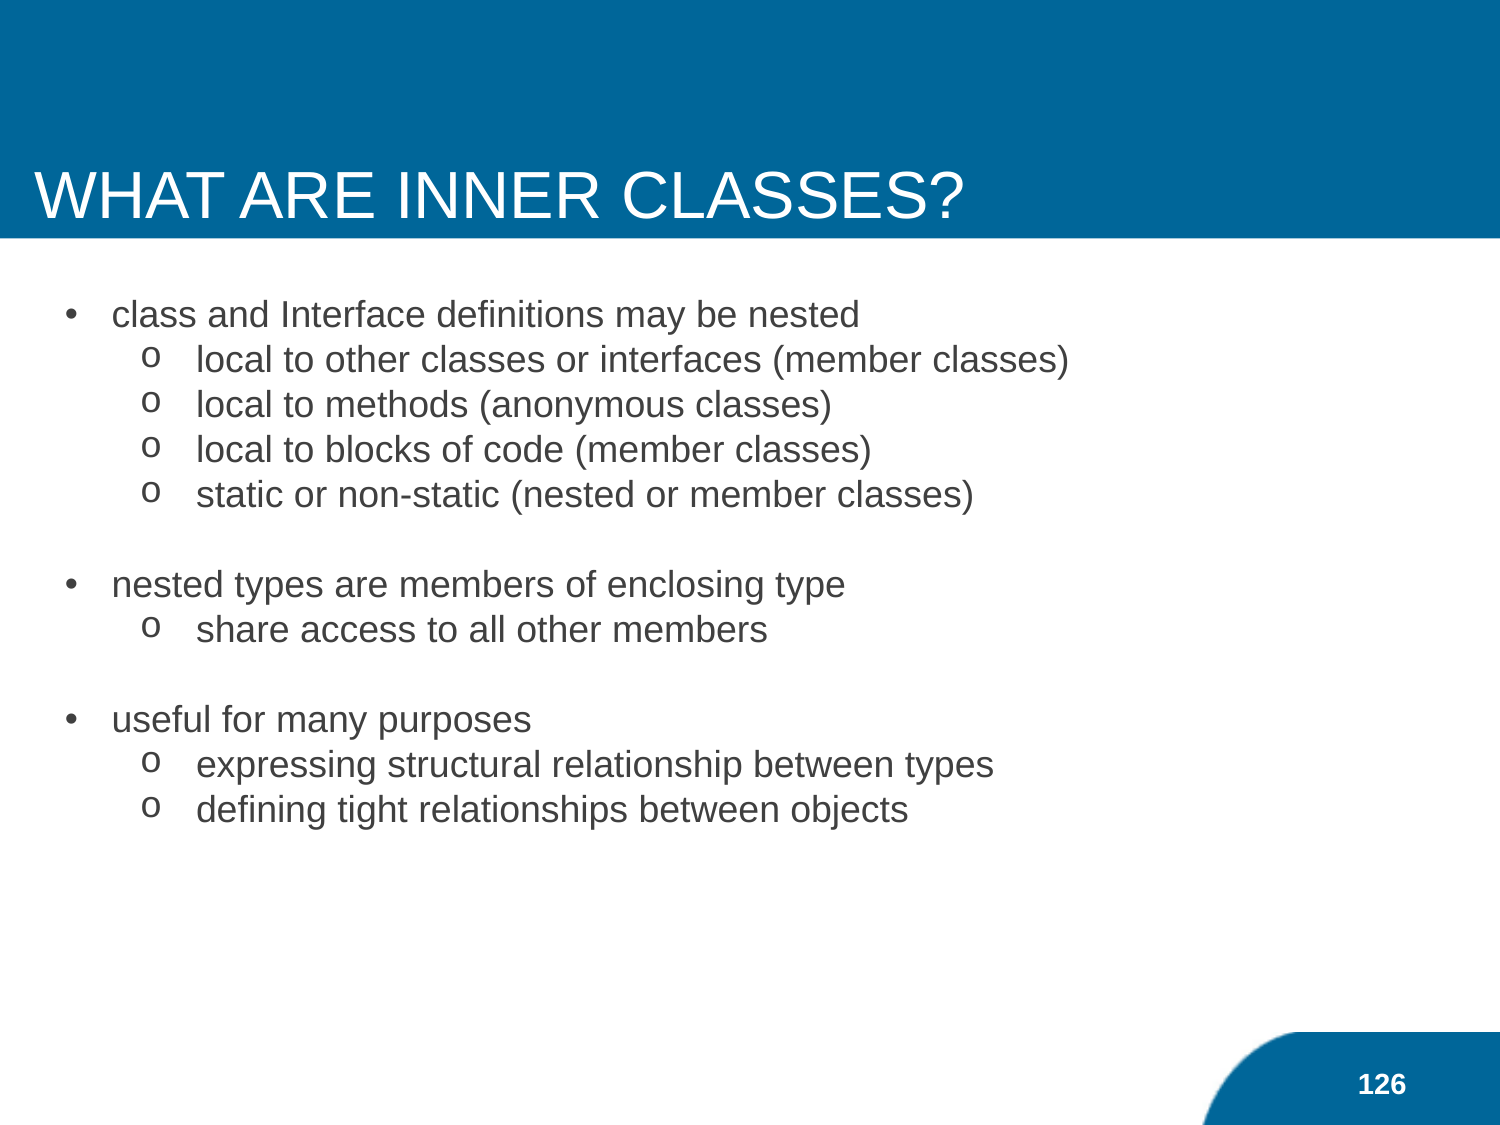

What are Inner Classes?
class and Interface definitions may be nested
local to other classes or interfaces (member classes)
local to methods (anonymous classes)
local to blocks of code (member classes)
static or non-static (nested or member classes)

nested types are members of enclosing type
share access to all other members

useful for many purposes
expressing structural relationship between types
defining tight relationships between objects

126